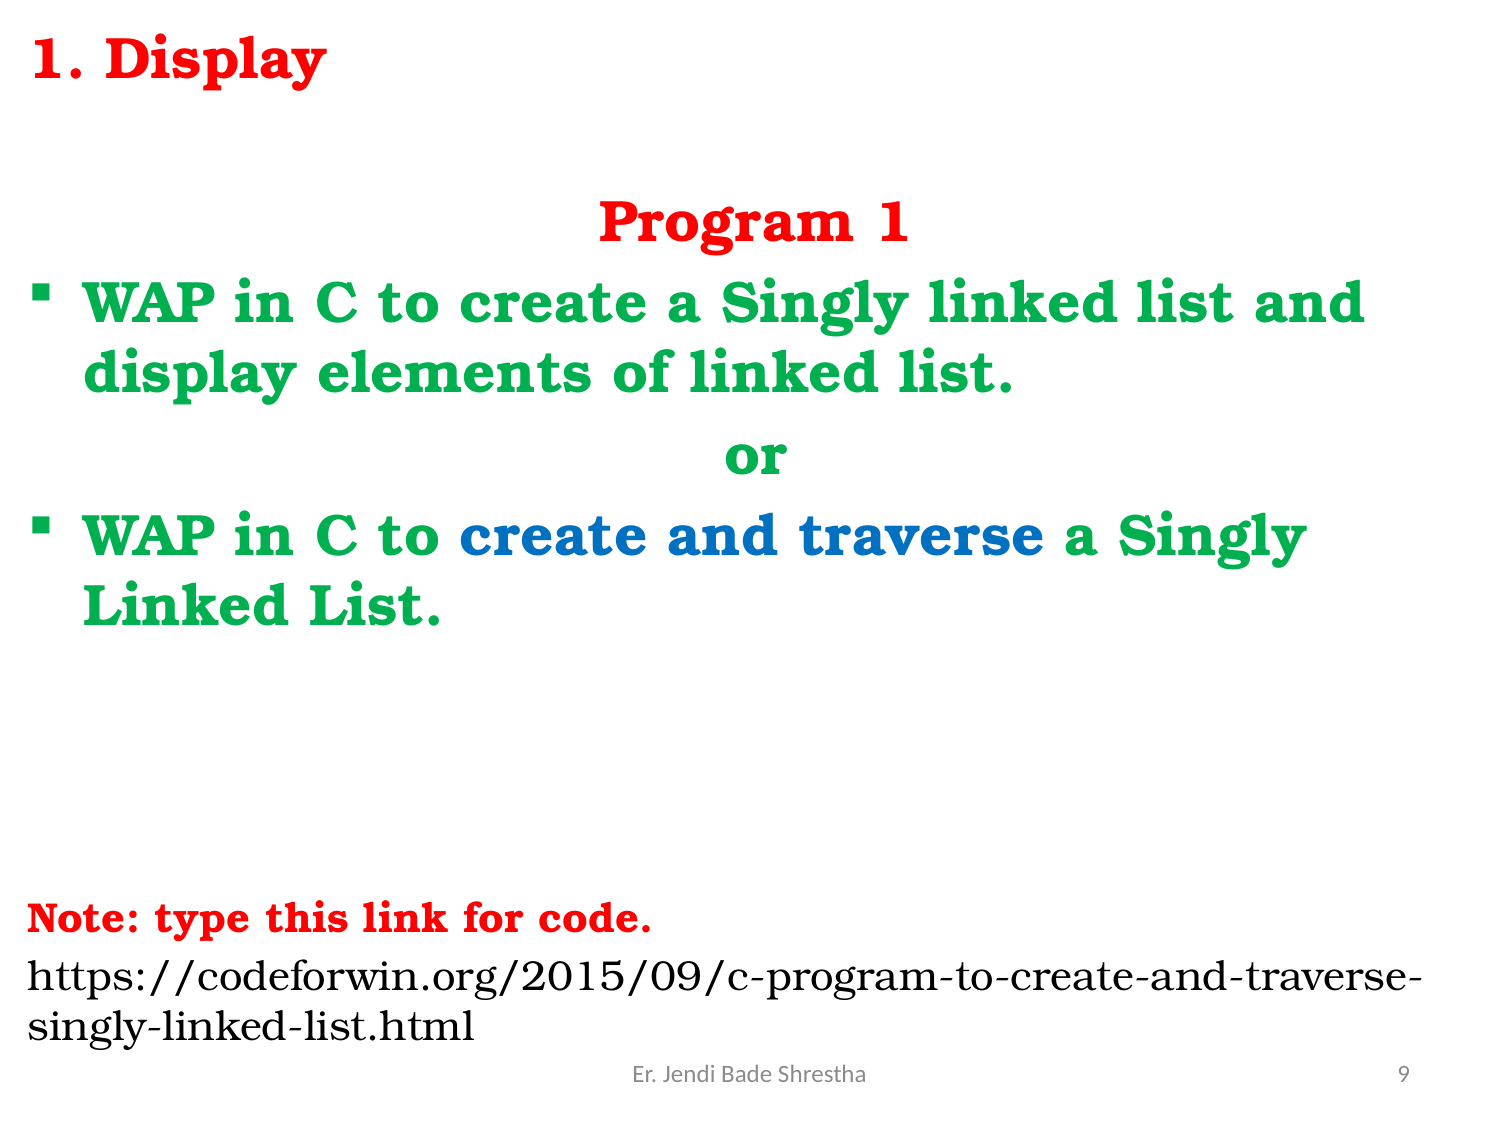

1. Display

Program 1
WAP in C to create a Singly linked list and display elements of linked list.
or
WAP in C to create and traverse a Singly Linked List.

Note: type this link for code.
https://codeforwin.org/2015/09/c-program-to-create-and-traverse-singly-linked-list.html

Er. Jendi Bade Shrestha
9